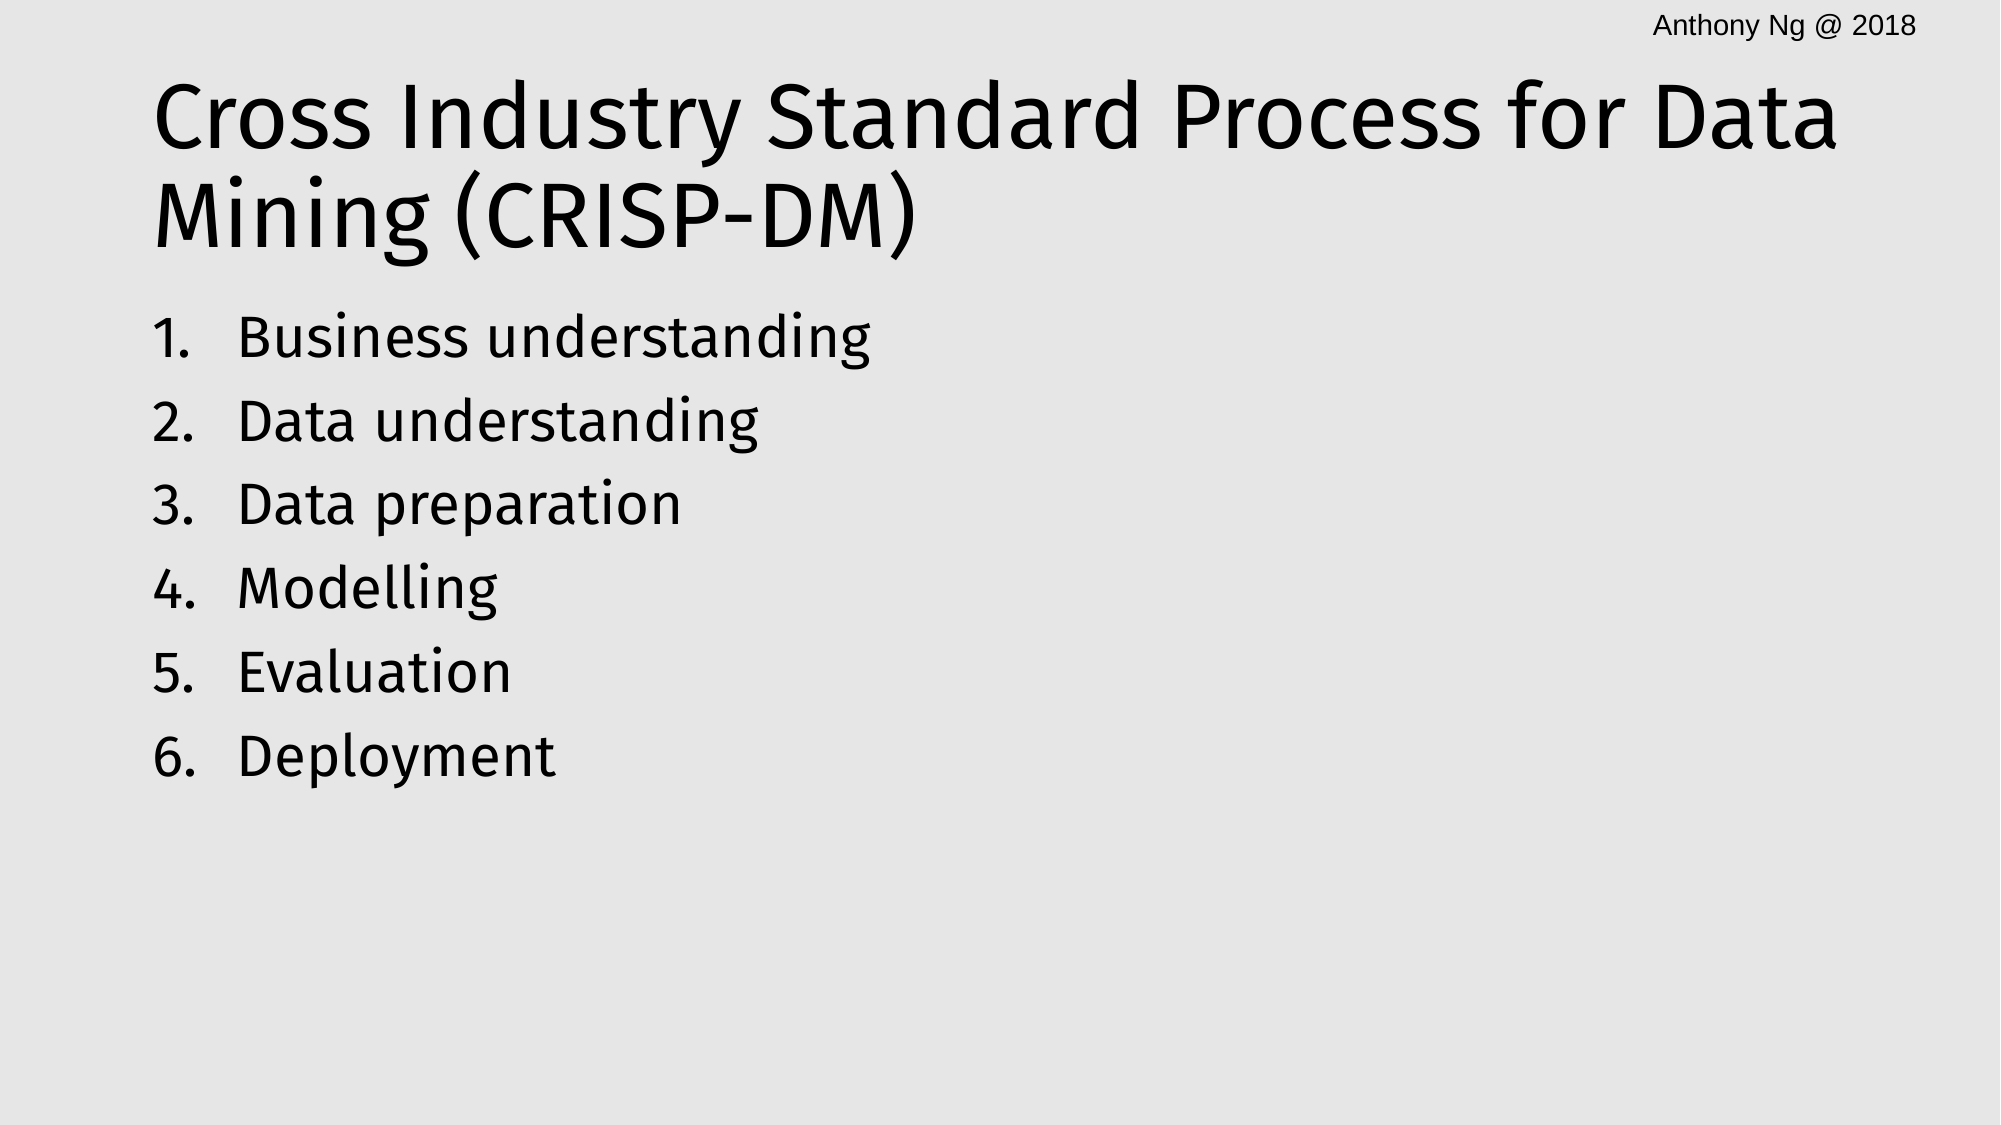

# Cross Industry Standard Process for Data Mining (CRISP-DM)
Business understanding
Data understanding
Data preparation
Modelling
Evaluation
Deployment